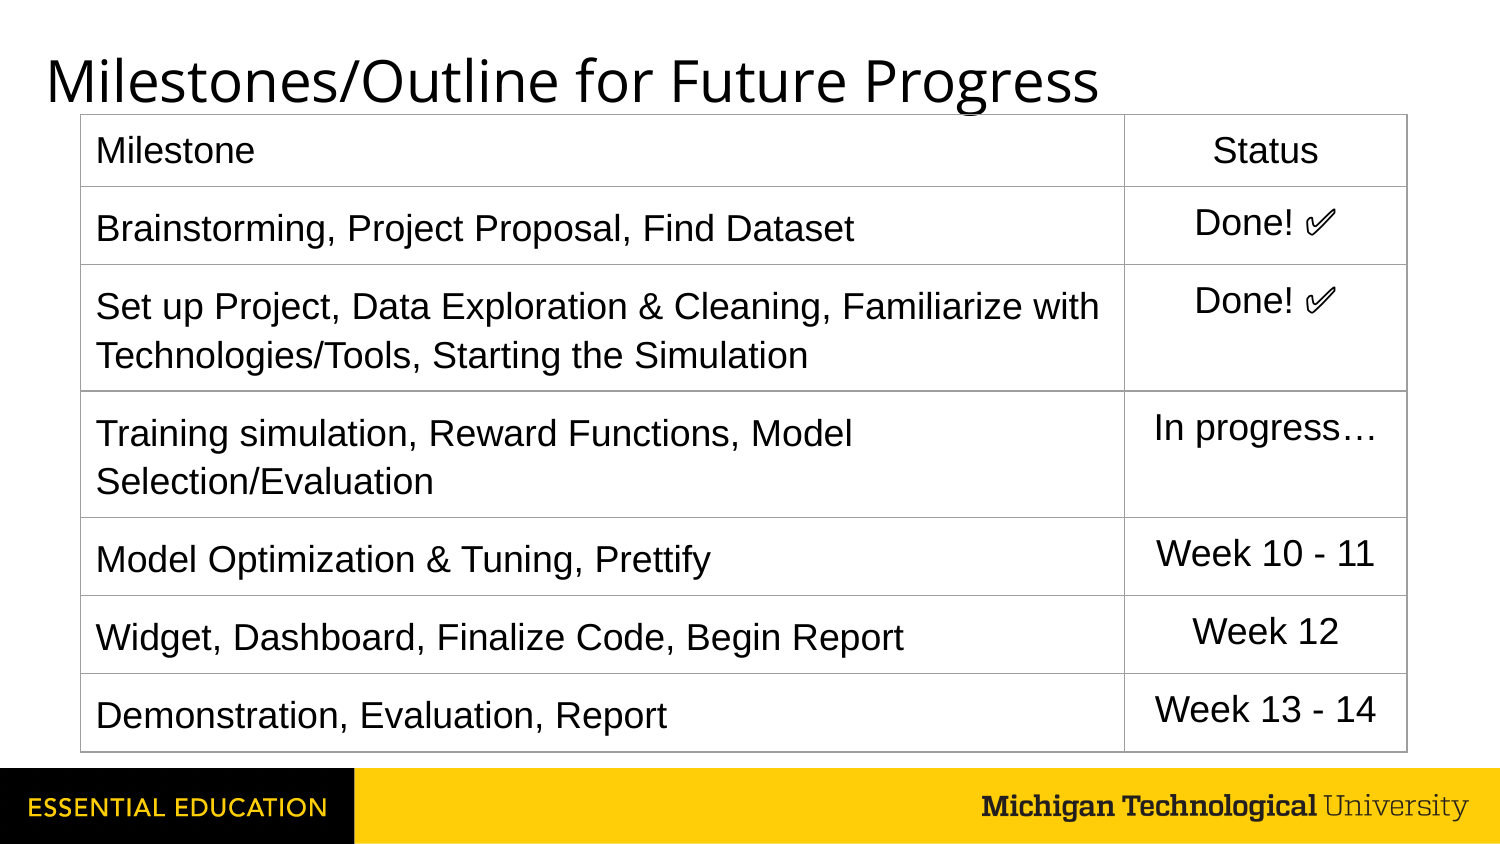

# Milestones/Outline for Future Progress
| Milestone | Status |
| --- | --- |
| Brainstorming, Project Proposal, Find Dataset | Done! ✅ |
| Set up Project, Data Exploration & Cleaning, Familiarize with Technologies/Tools, Starting the Simulation | Done! ✅ |
| Training simulation, Reward Functions, Model Selection/Evaluation | In progress… |
| Model Optimization & Tuning, Prettify | Week 10 - 11 |
| Widget, Dashboard, Finalize Code, Begin Report | Week 12 |
| Demonstration, Evaluation, Report | Week 13 - 14 |